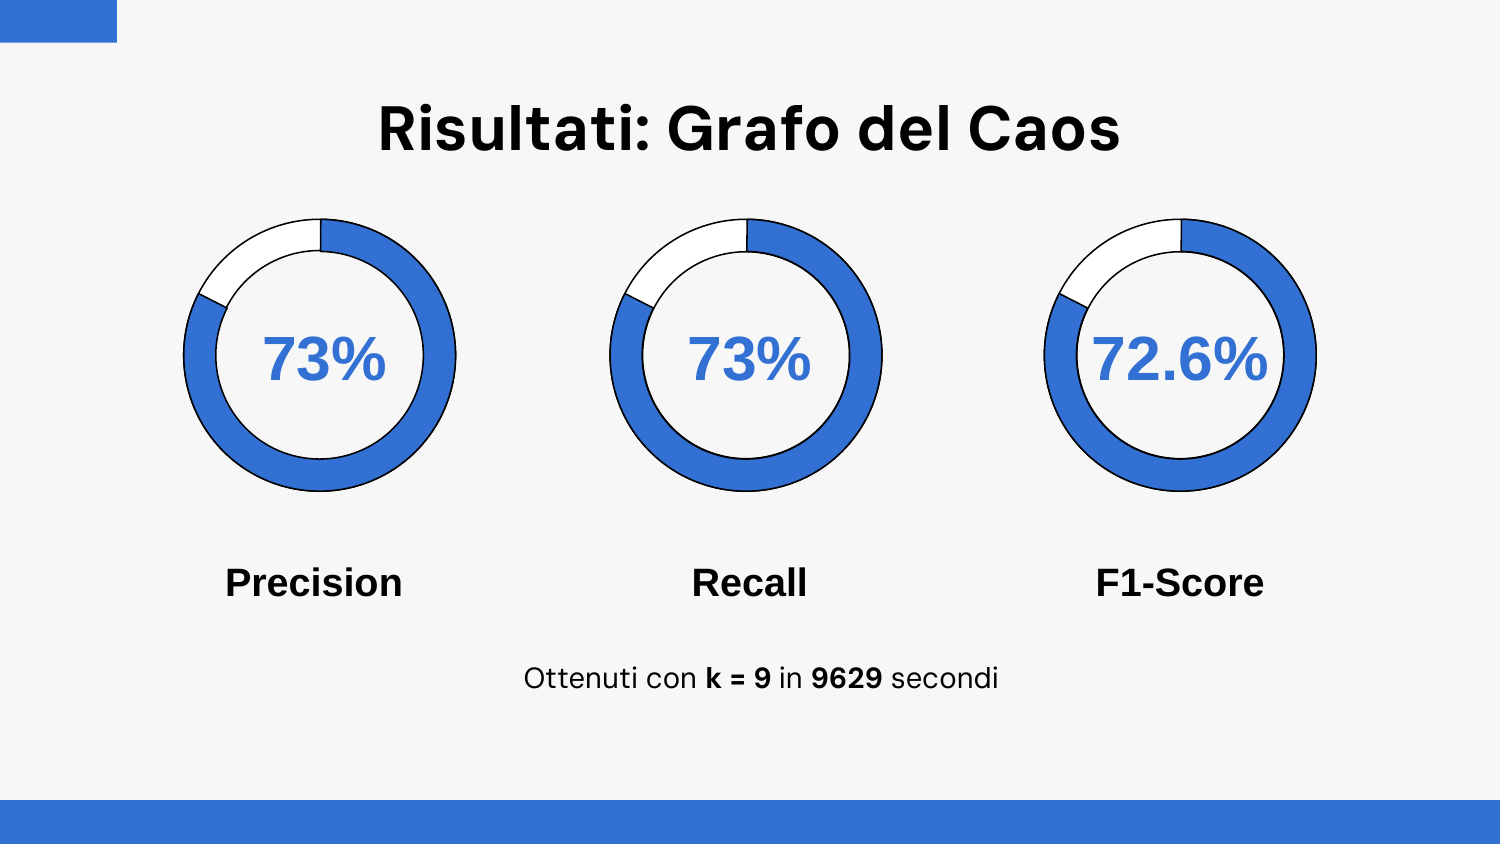

Risultati: Grafo del Caos

# 73%
73%
72.6%
Precision
Recall
F1-Score
Ottenuti con k = 9 in 9629 secondi